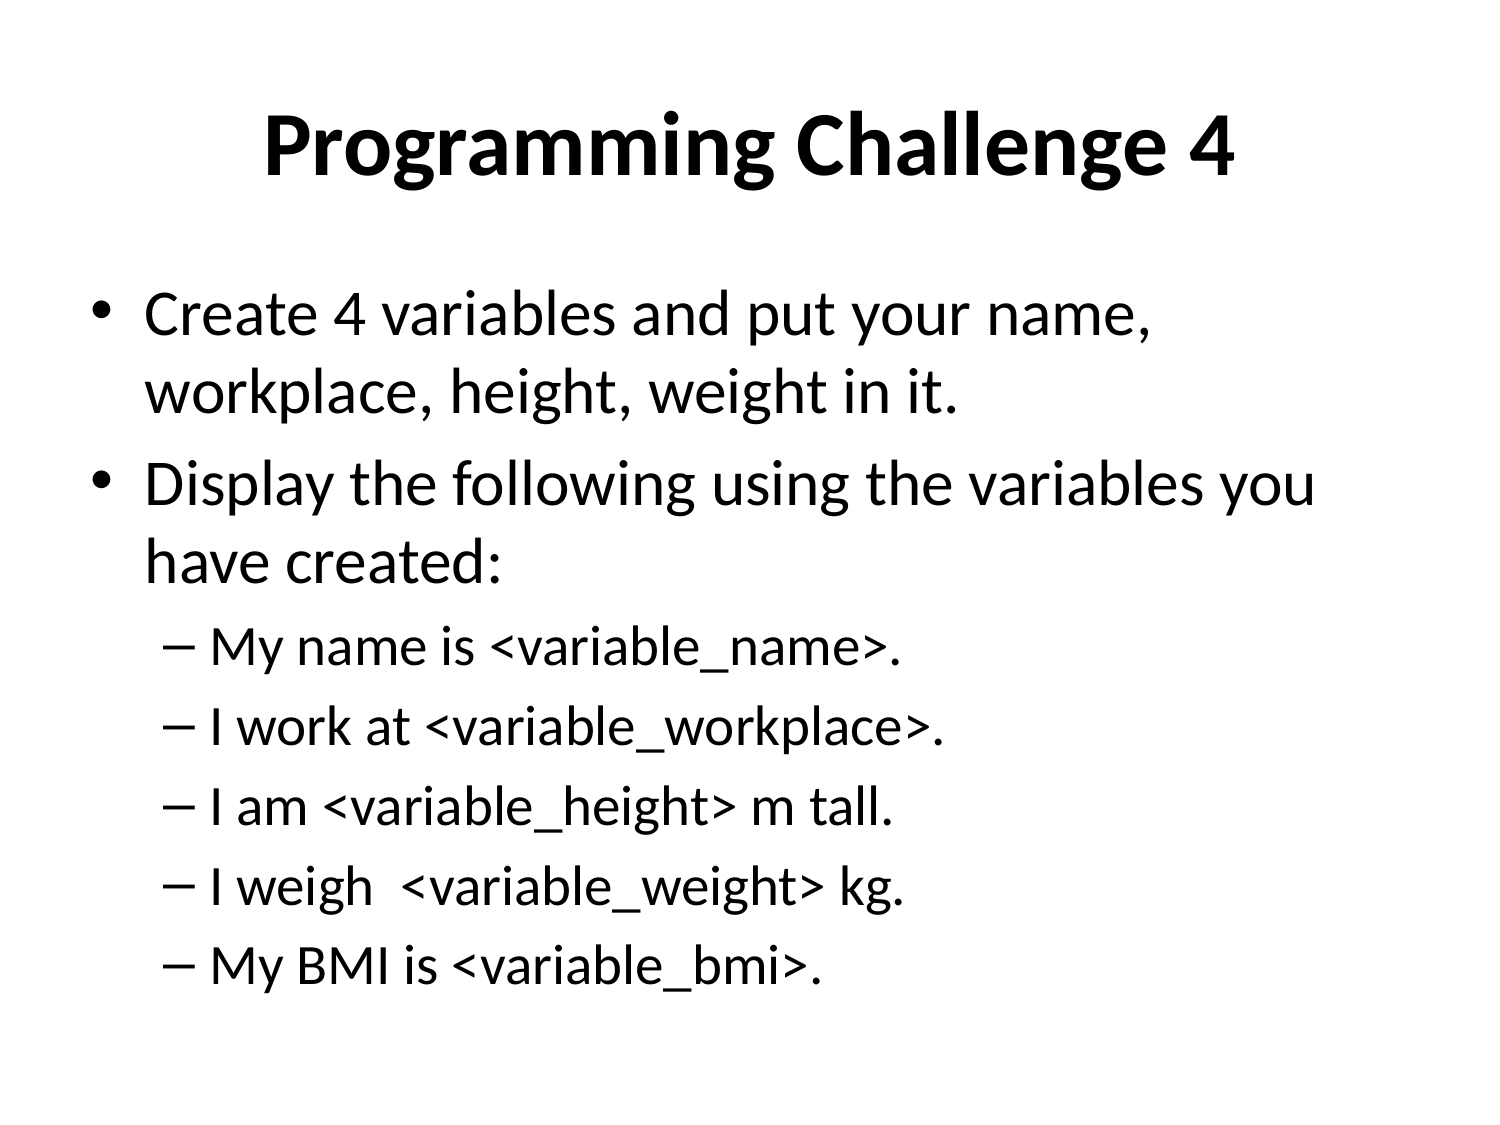

# Programming Challenge 4
Create 4 variables and put your name, workplace, height, weight in it.
Display the following using the variables you have created:
My name is <variable_name>.
I work at <variable_workplace>.
I am <variable_height> m tall.
I weigh  <variable_weight> kg.
My BMI is <variable_bmi>.